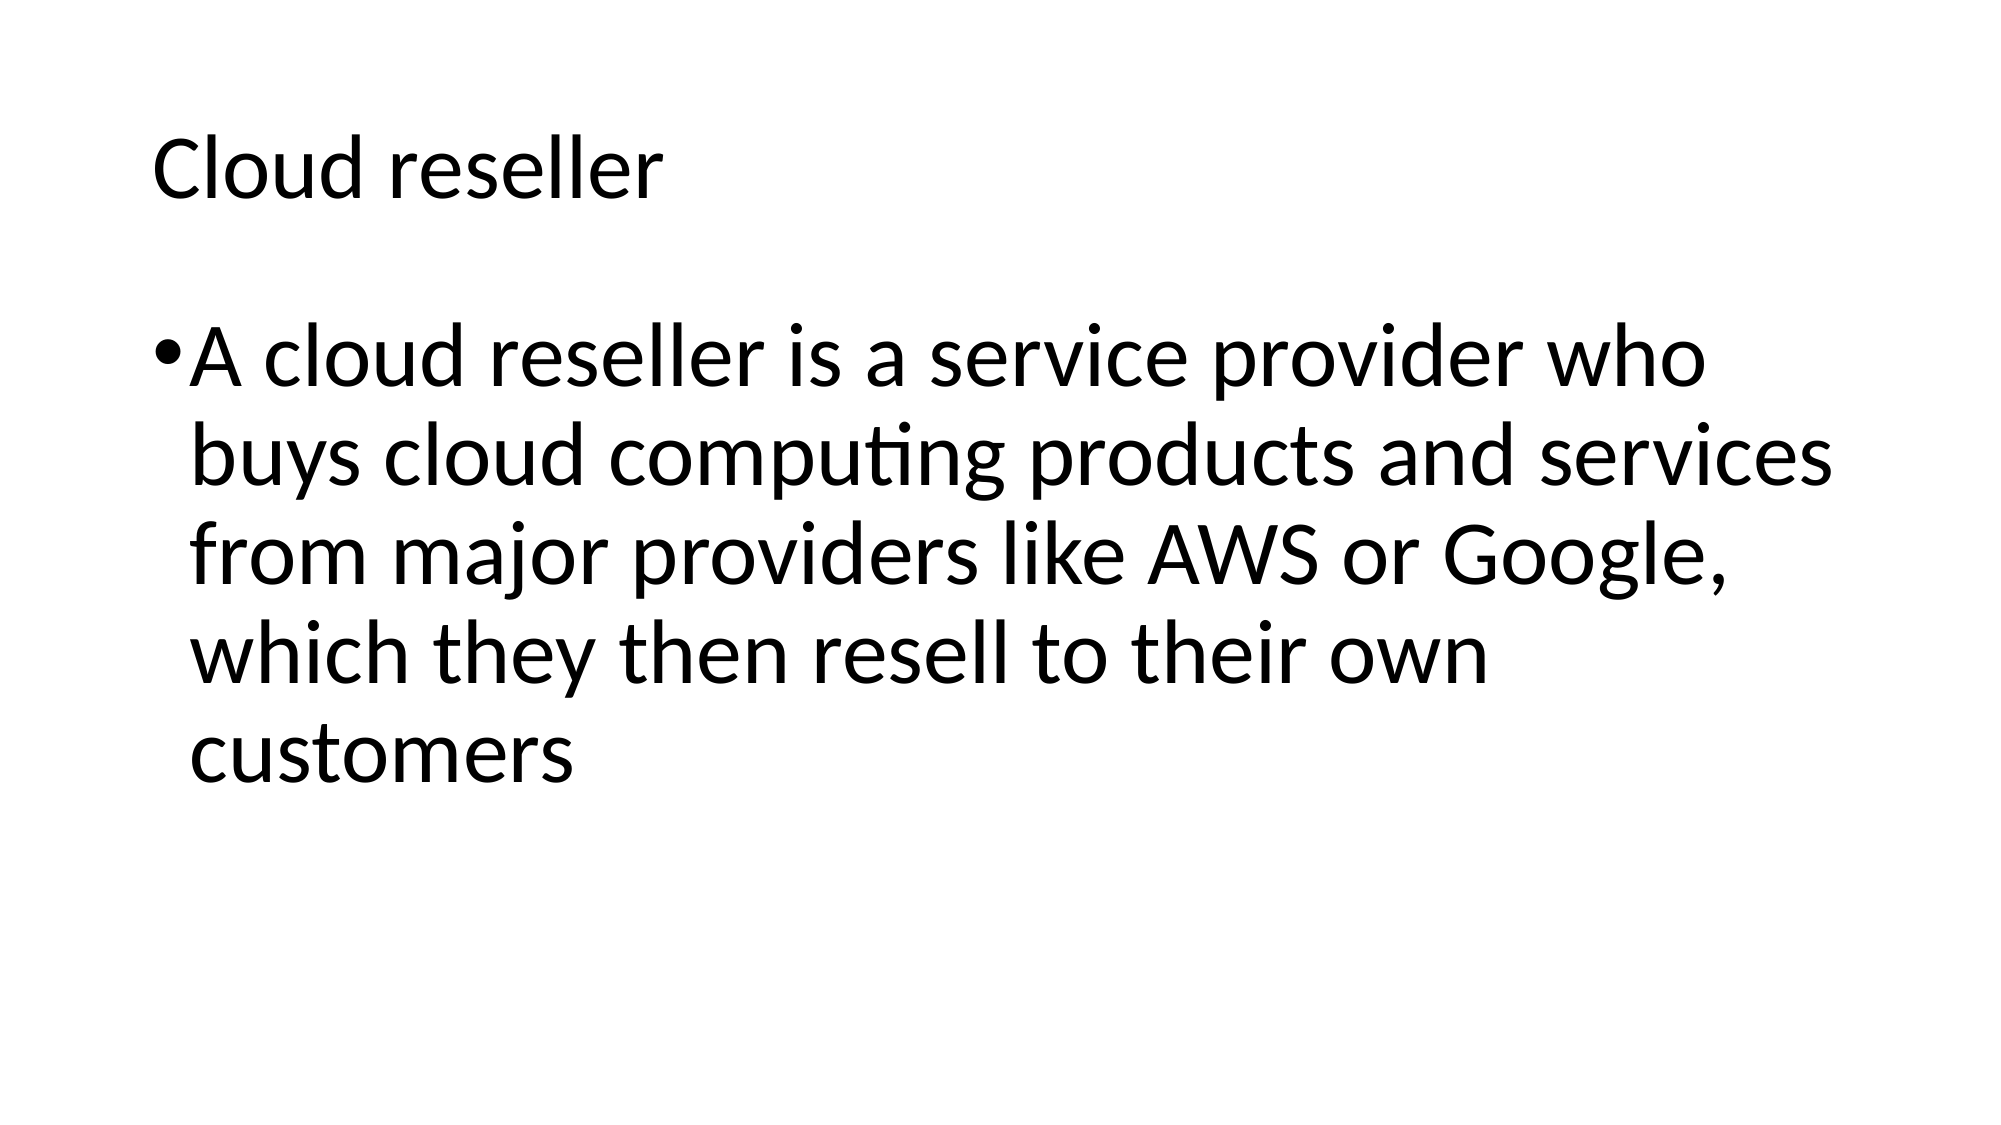

# Cloud reseller
A cloud reseller is a service provider who buys cloud computing products and services from major providers like AWS or Google, which they then resell to their own customers